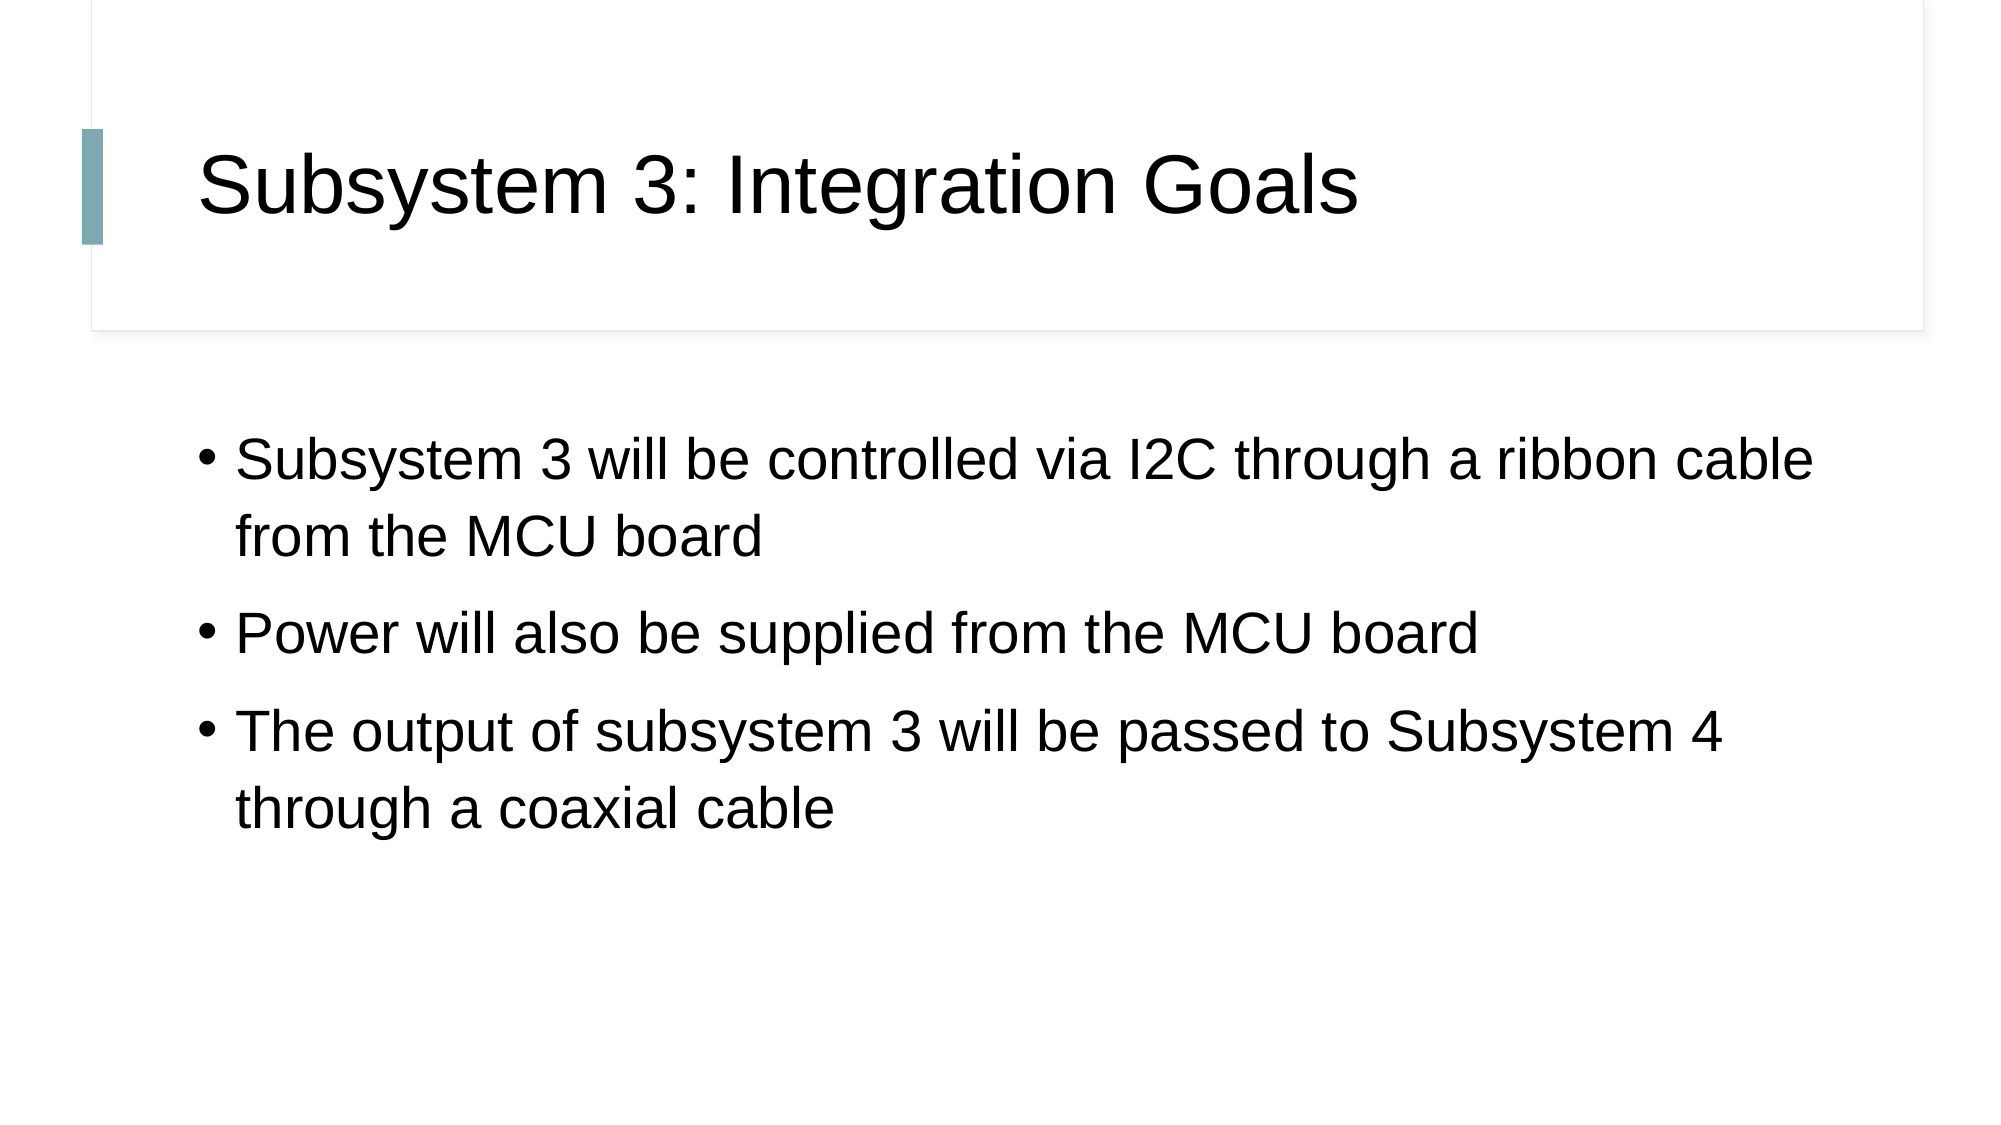

# Subsystem 3: Integration Goals
Subsystem 3 will be controlled via I2C through a ribbon cable from the MCU board
Power will also be supplied from the MCU board
The output of subsystem 3 will be passed to Subsystem 4 through a coaxial cable